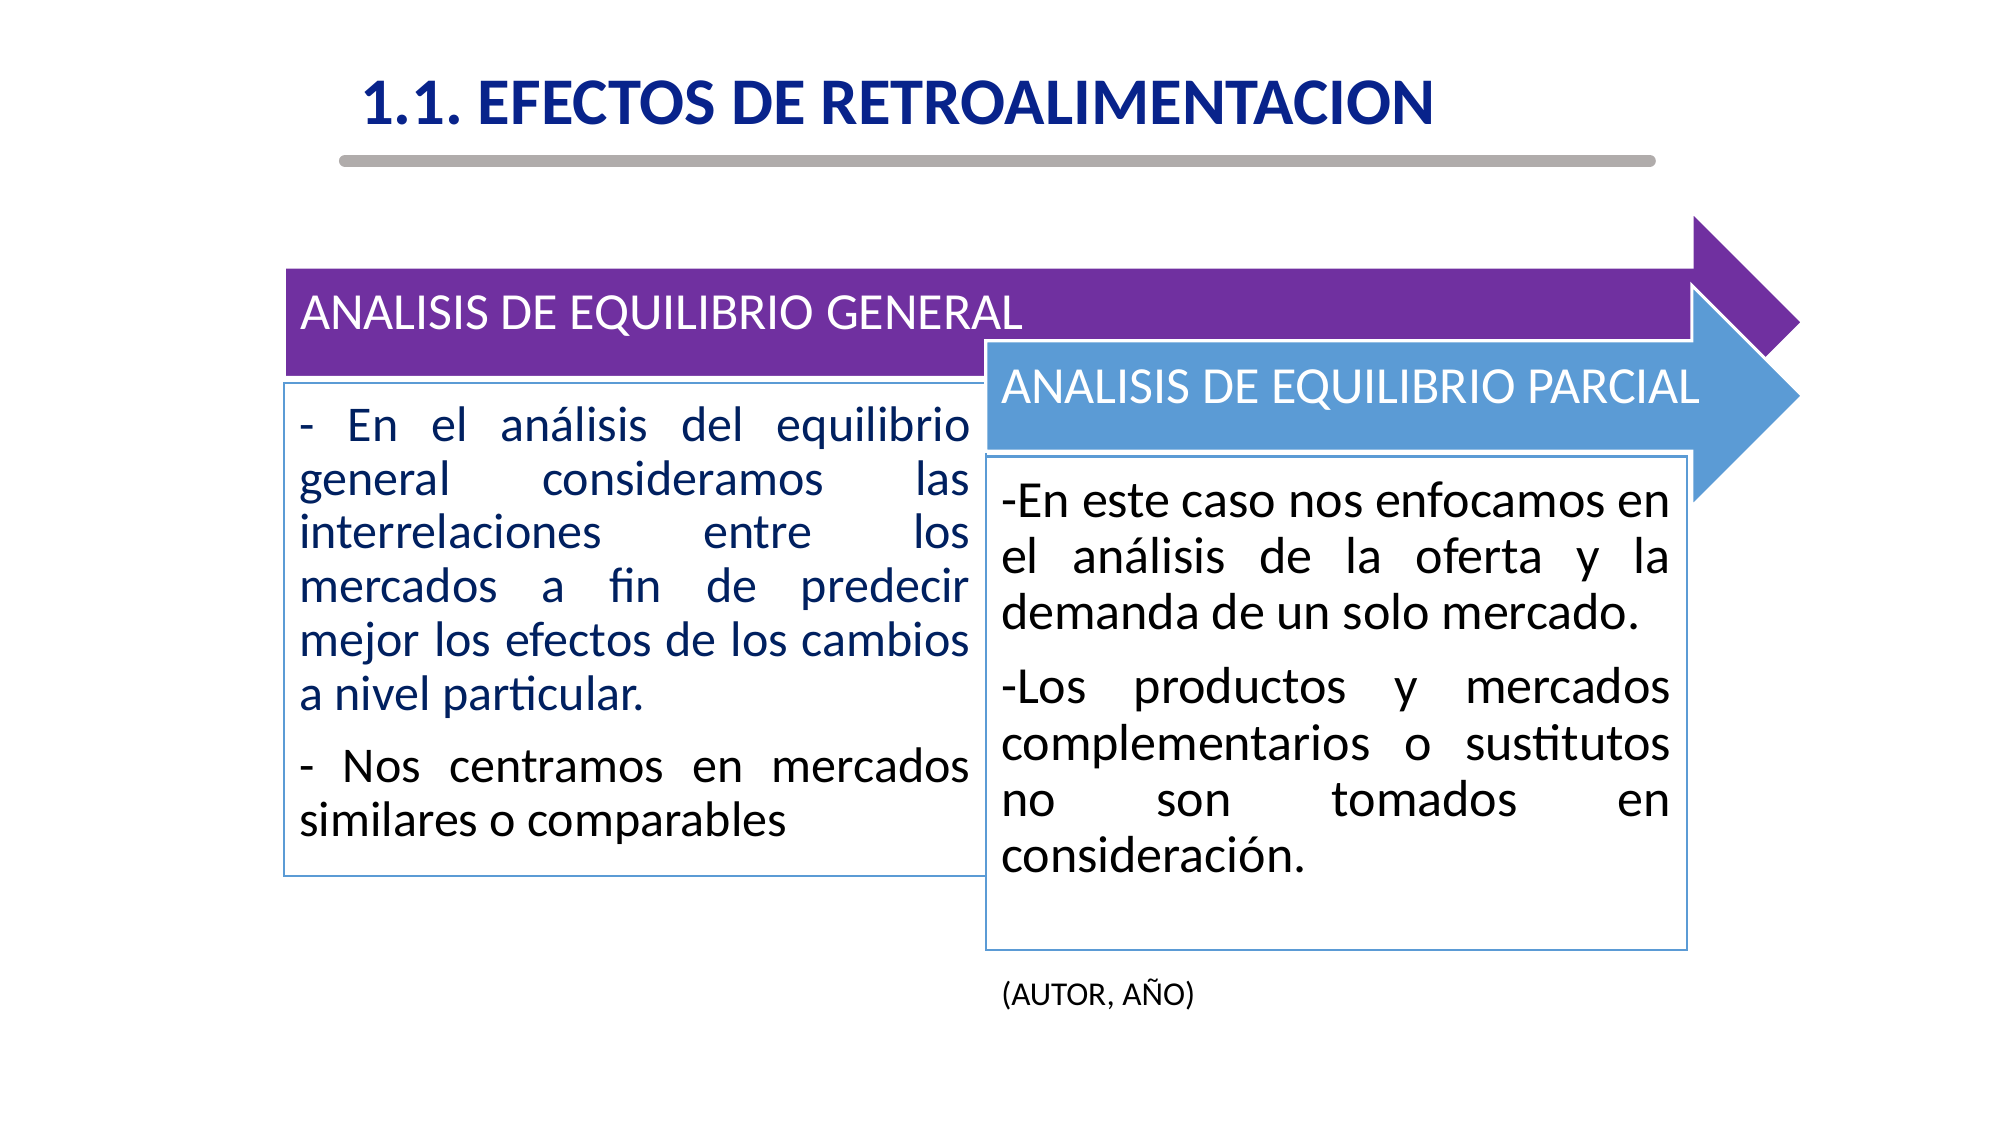

1.1. EFECTOS DE RETROALIMENTACION
ANALISIS DE EQUILIBRIO GENERAL
- En el análisis del equilibrio general consideramos las interrelaciones entre los mercados a fin de predecir mejor los efectos de los cambios a nivel particular.
- Nos centramos en mercados similares o comparables
ANALISIS DE EQUILIBRIO PARCIAL
-En este caso nos enfocamos en el análisis de la oferta y la demanda de un solo mercado.
-Los productos y mercados complementarios o sustitutos no son tomados en consideración.

(AUTOR, AÑO)